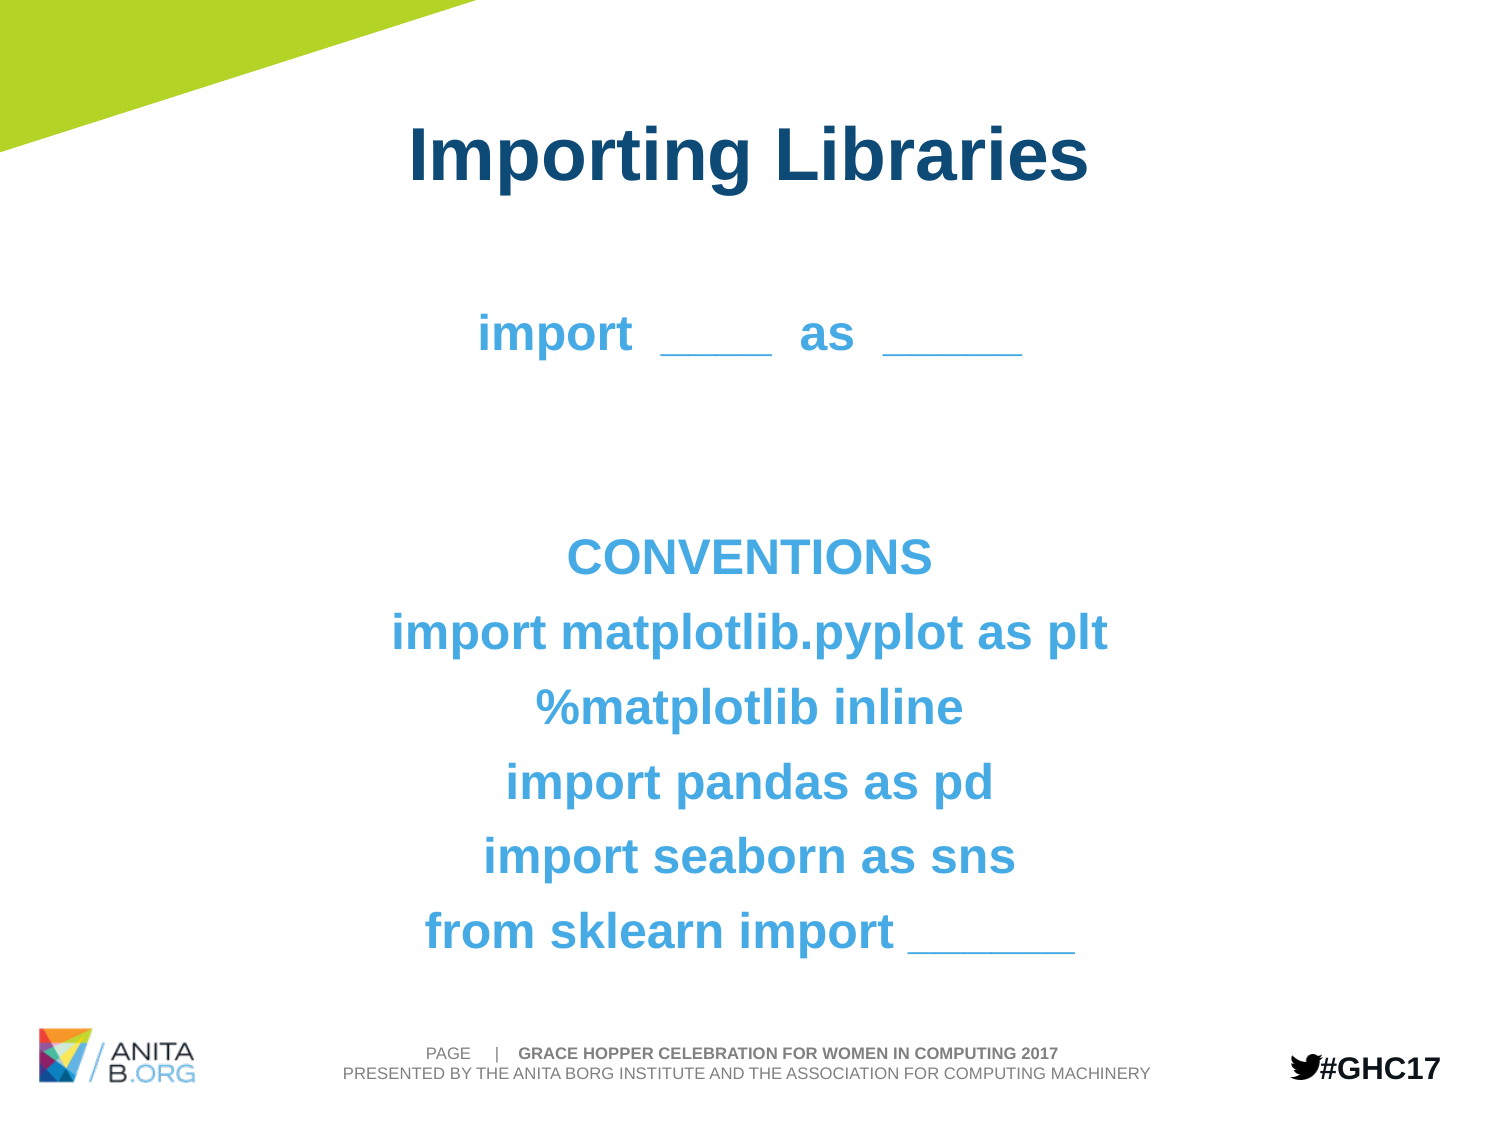

Importing Libraries
import  ____  as  _____

CONVENTIONS
import matplotlib.pyplot as plt
%matplotlib inline
import pandas as pd
import seaborn as sns
from sklearn import ______